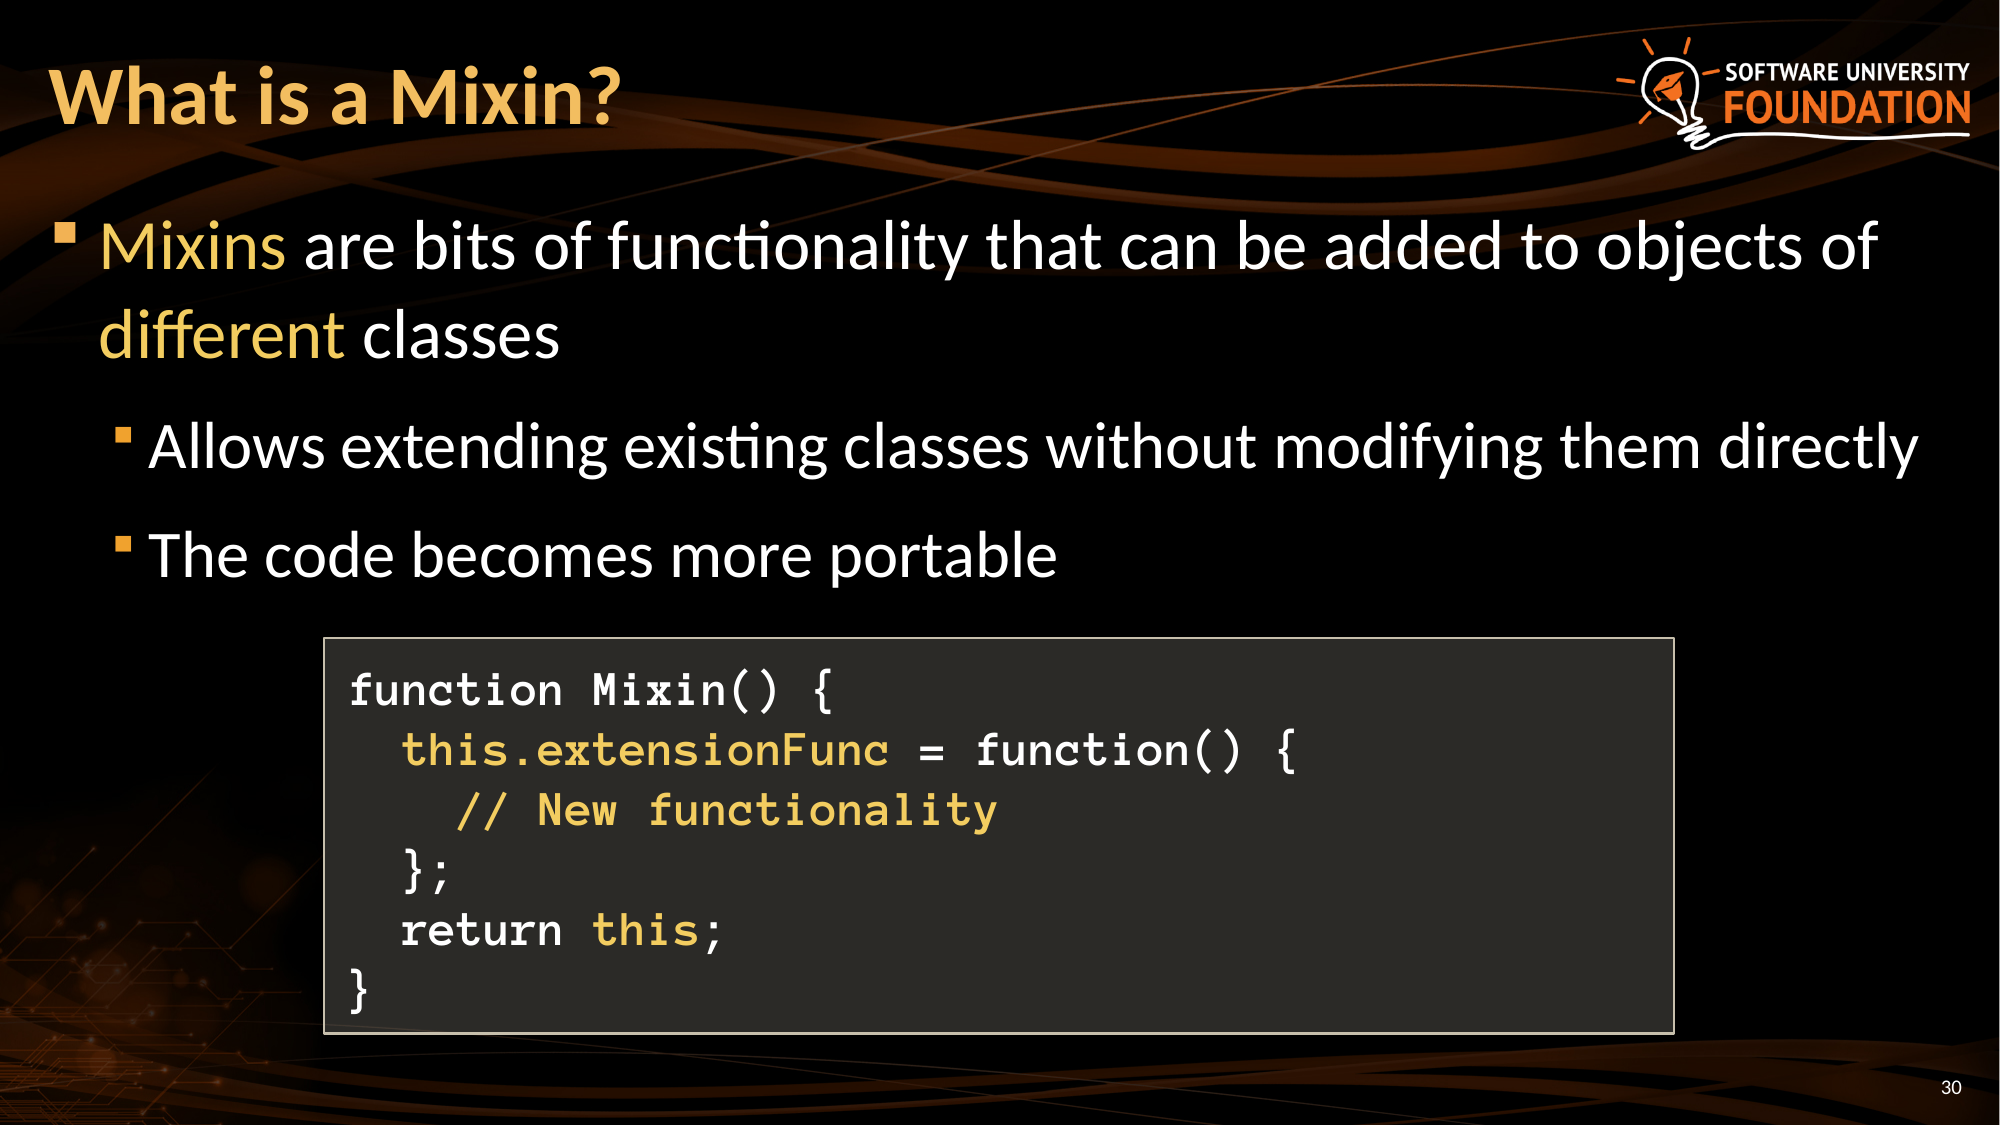

# What is a Mixin?
Mixins are bits of functionality that can be added to objects of different classes
Allows extending existing classes without modifying them directly
The code becomes more portable
function Mixin() {
  this.extensionFunc = function() {
    // New functionality
  };
  return this;
}
30